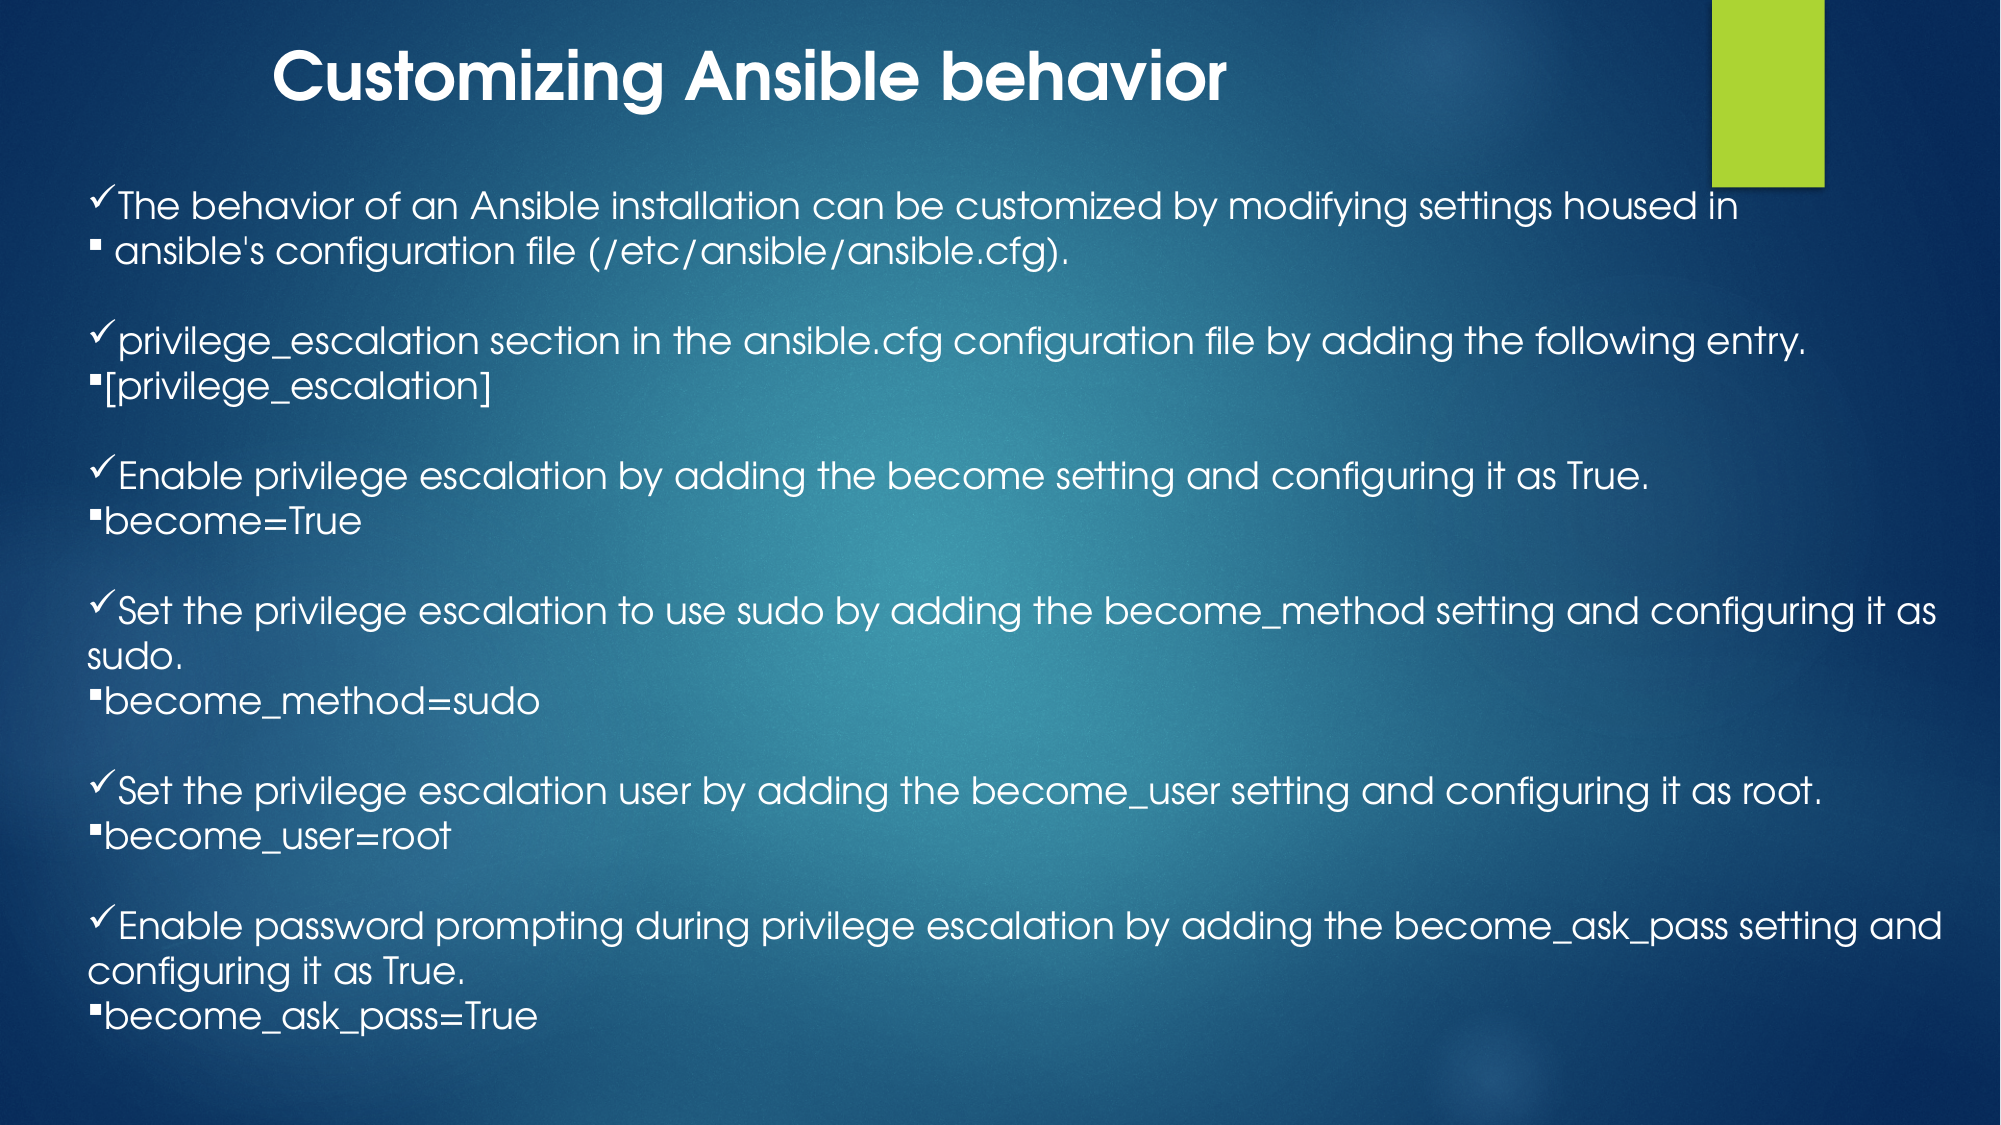

Customizing Ansible behavior
The behavior of an Ansible installation can be customized by modifying settings housed in
 ansible's configuration file (/etc/ansible/ansible.cfg).

privilege_escalation section in the ansible.cfg configuration file by adding the following entry.
[privilege_escalation]

Enable privilege escalation by adding the become setting and configuring it as True.
become=True

Set the privilege escalation to use sudo by adding the become_method setting and configuring it as sudo.
become_method=sudo

Set the privilege escalation user by adding the become_user setting and configuring it as root.
become_user=root

Enable password prompting during privilege escalation by adding the become_ask_pass setting and configuring it as True.
become_ask_pass=True